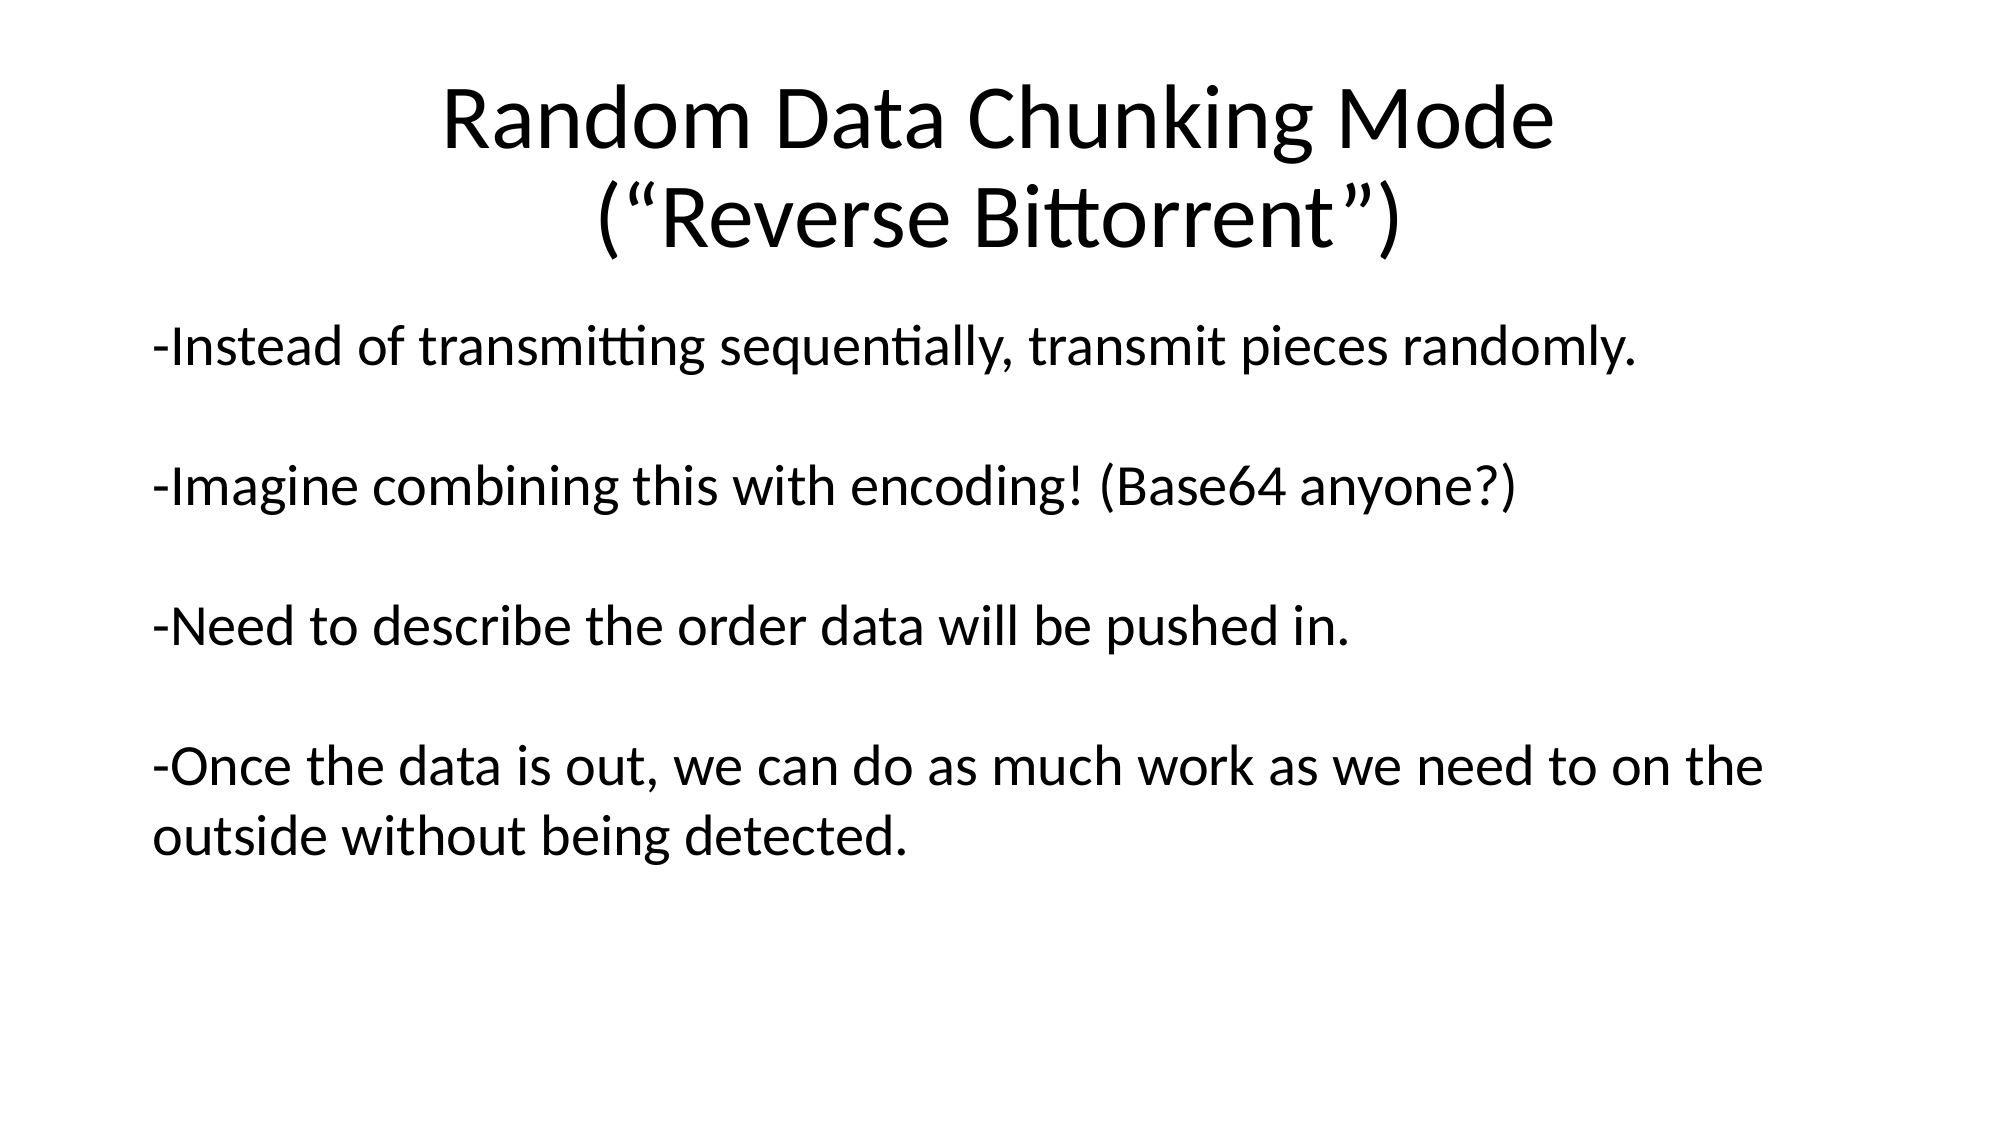

# Random Data Chunking Mode (“Reverse Bittorrent”)
-Instead of transmitting sequentially, transmit pieces randomly.

-Imagine combining this with encoding! (Base64 anyone?)

-Need to describe the order data will be pushed in.

-Once the data is out, we can do as much work as we need to on the outside without being detected.